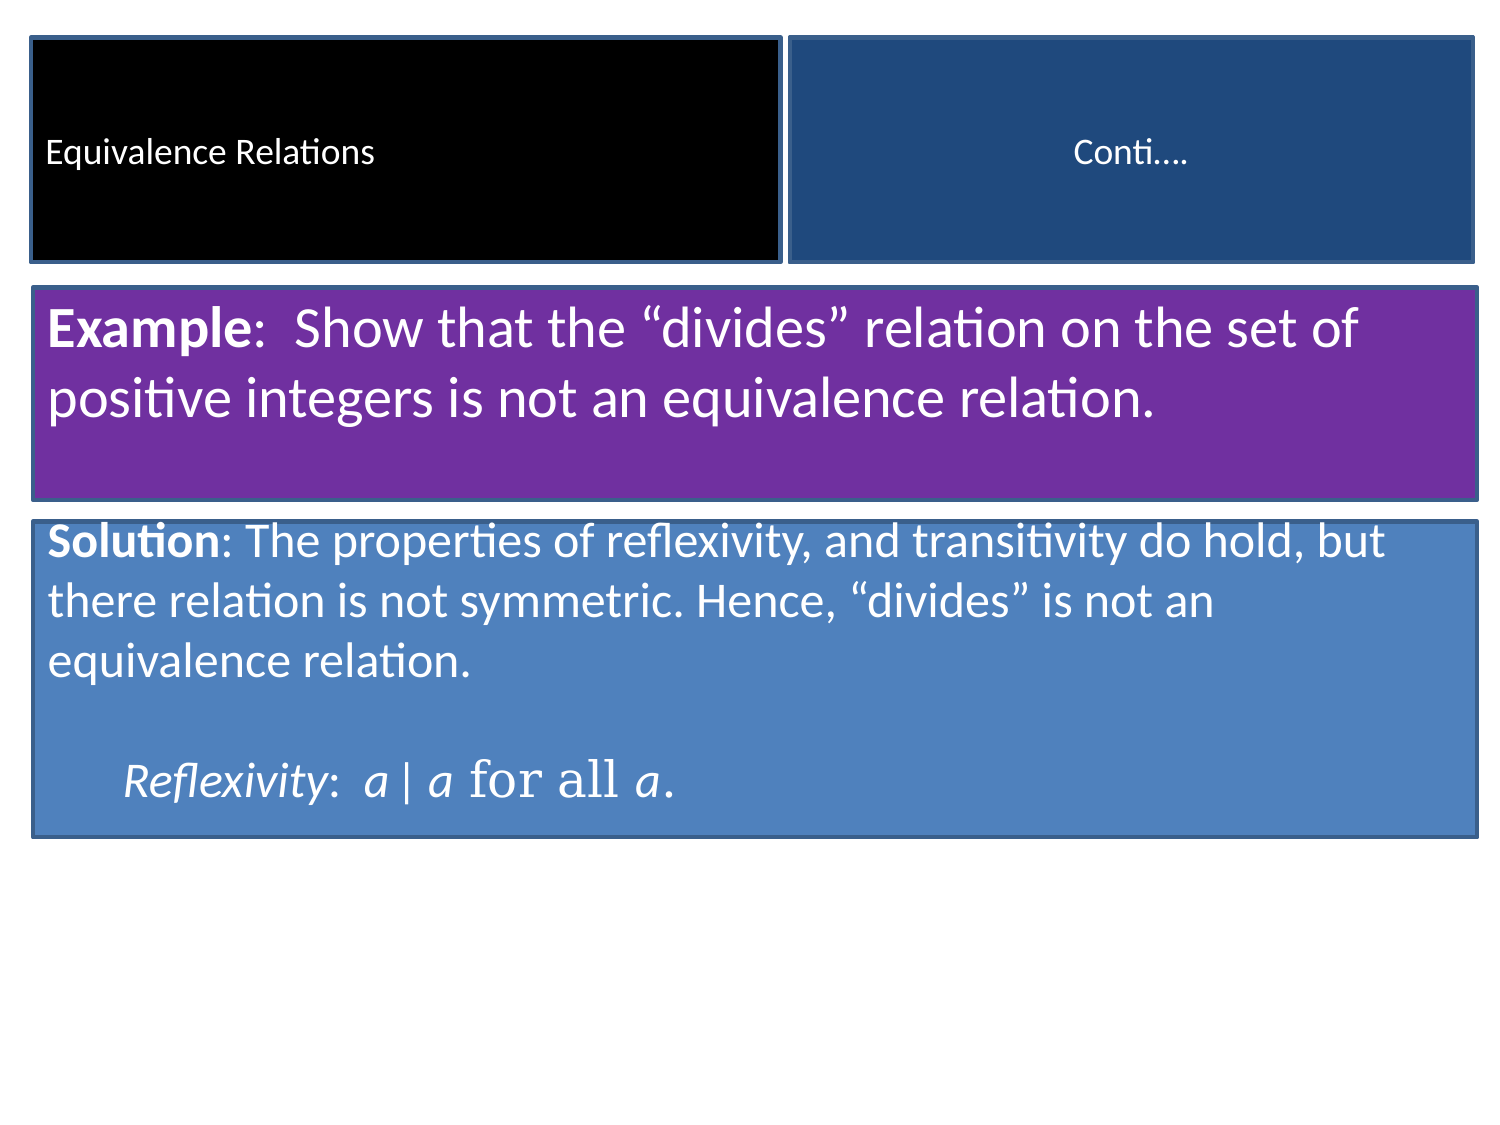

Equivalence Relations
Conti….
Example:  Show that the “divides” relation on the set of positive integers is not an equivalence relation.

Solution: The properties of reflexivity, and transitivity do hold, but there relation is not symmetric. Hence, “divides” is not an equivalence relation.

Reflexivity:  a ∣ a for all a.